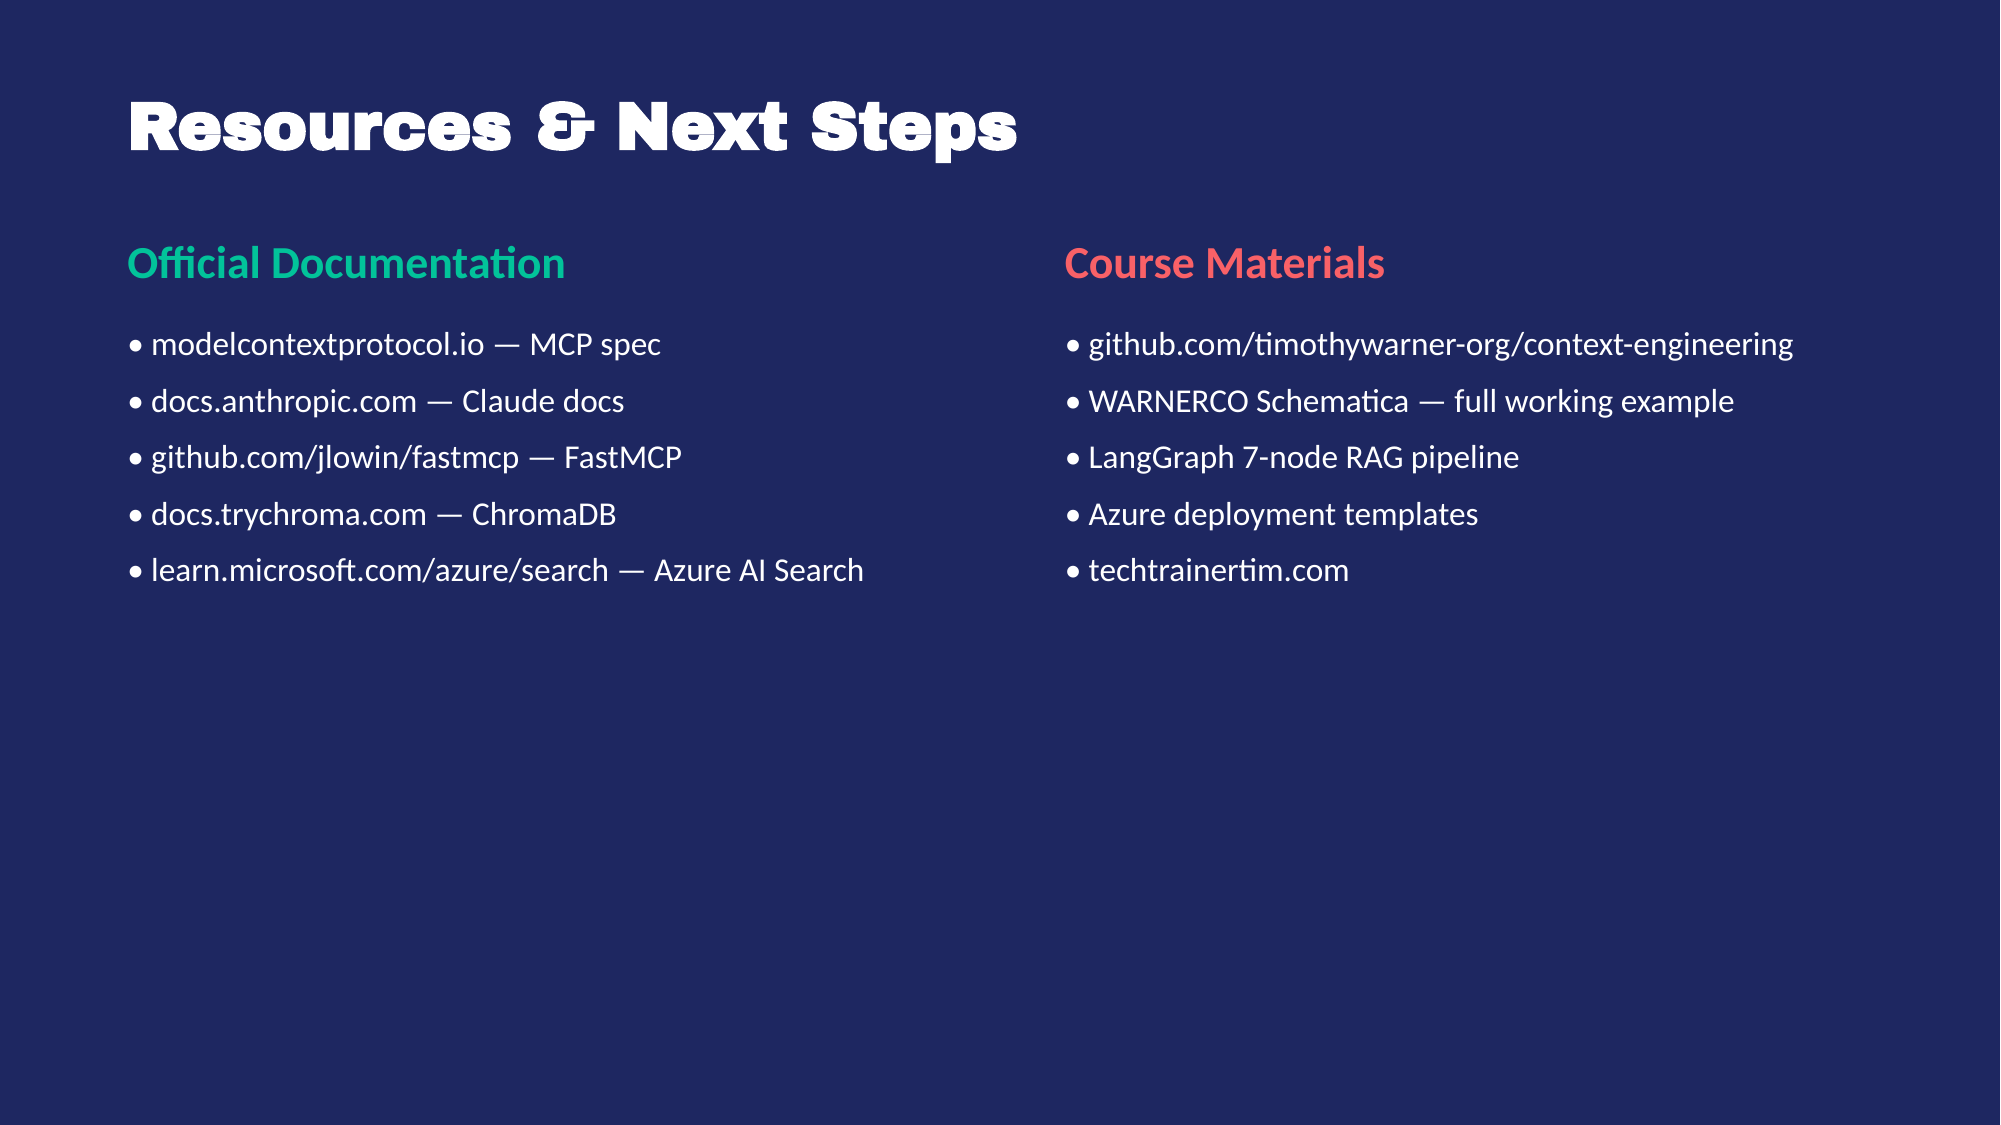

Resources & Next Steps
Official Documentation
Course Materials
• modelcontextprotocol.io — MCP spec
• docs.anthropic.com — Claude docs
• github.com/jlowin/fastmcp — FastMCP
• docs.trychroma.com — ChromaDB
• learn.microsoft.com/azure/search — Azure AI Search
• github.com/timothywarner-org/context-engineering
• WARNERCO Schematica — full working example
• LangGraph 7-node RAG pipeline
• Azure deployment templates
• techtrainertim.com